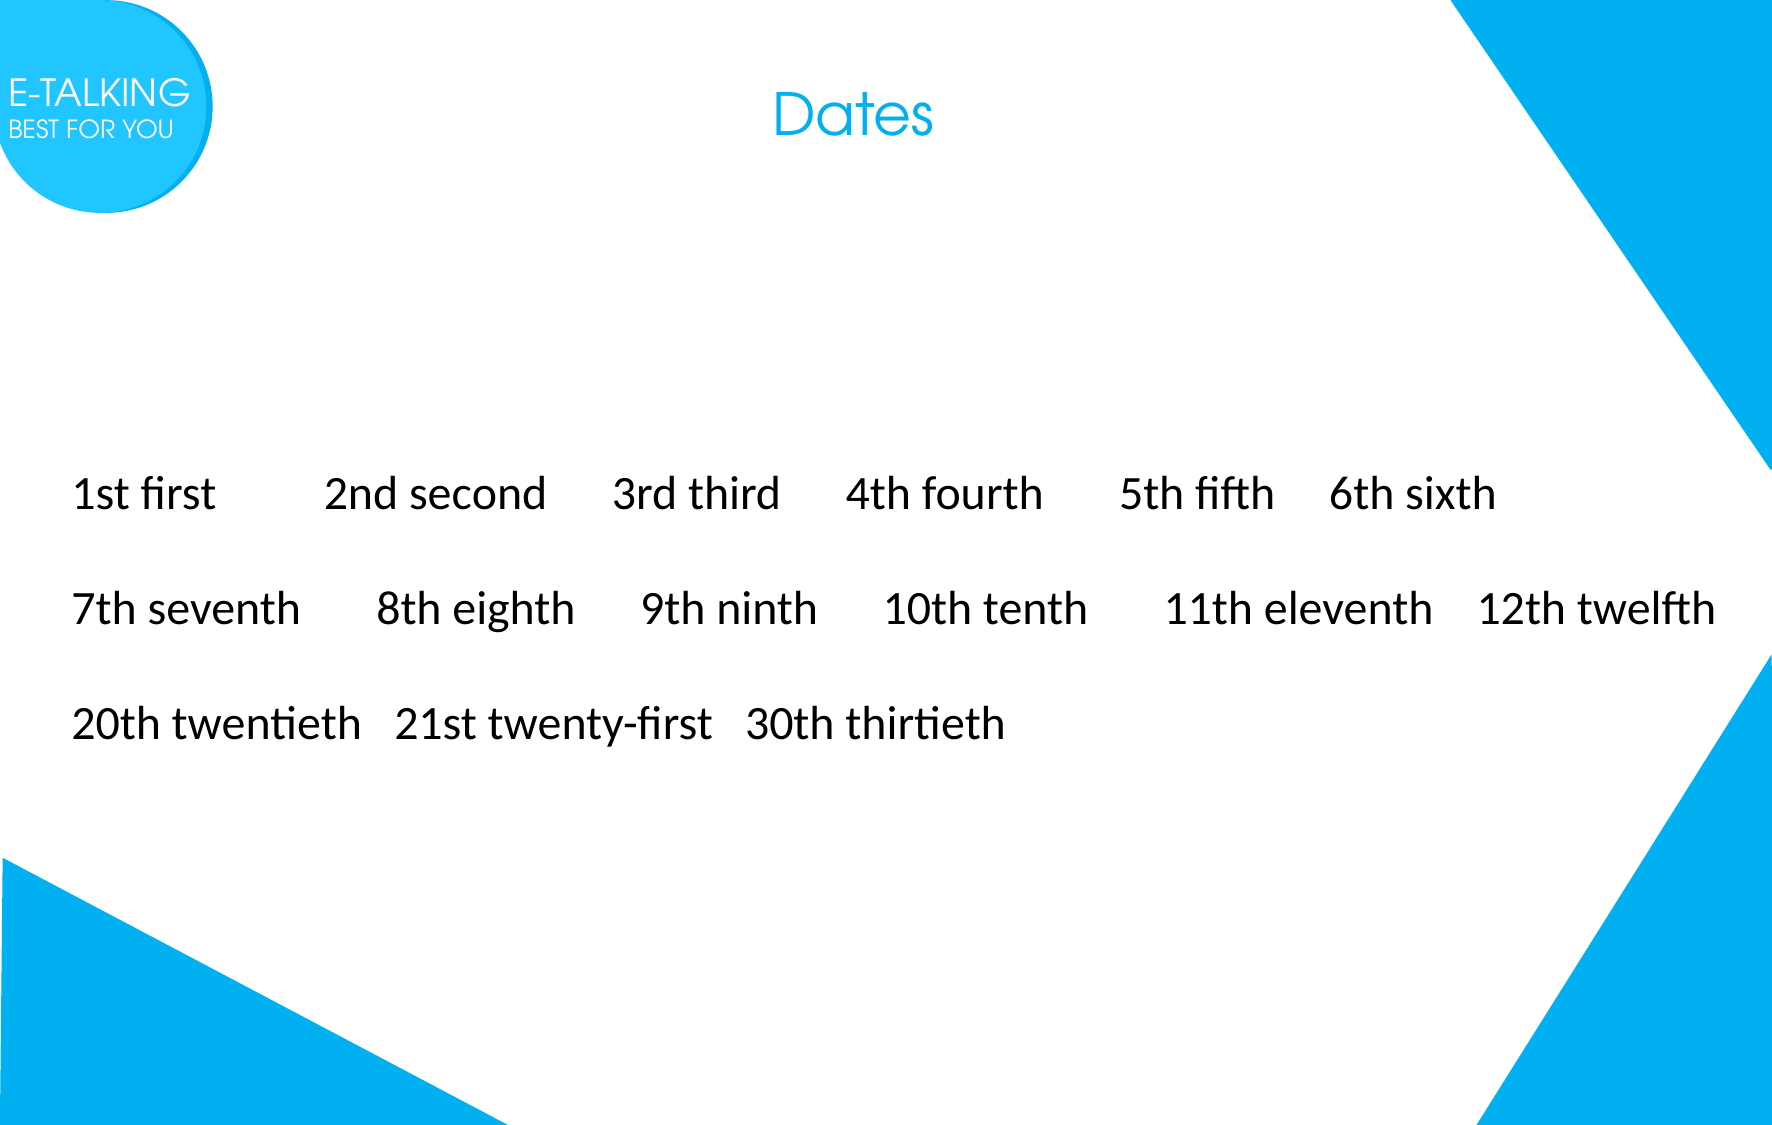

E-TALKING
BEST
FOR YOU

E-TALKING
BEST FOR YOU
E-TALKING
BEST
FOR YOU
Dates
1st first          2nd second      3rd third      4th fourth       5th fifth     6th sixth
7th seventh       8th eighth      9th ninth      10th tenth       11th eleventh    12th twelfth
20th twentieth   21st twenty-first   30th thirtieth